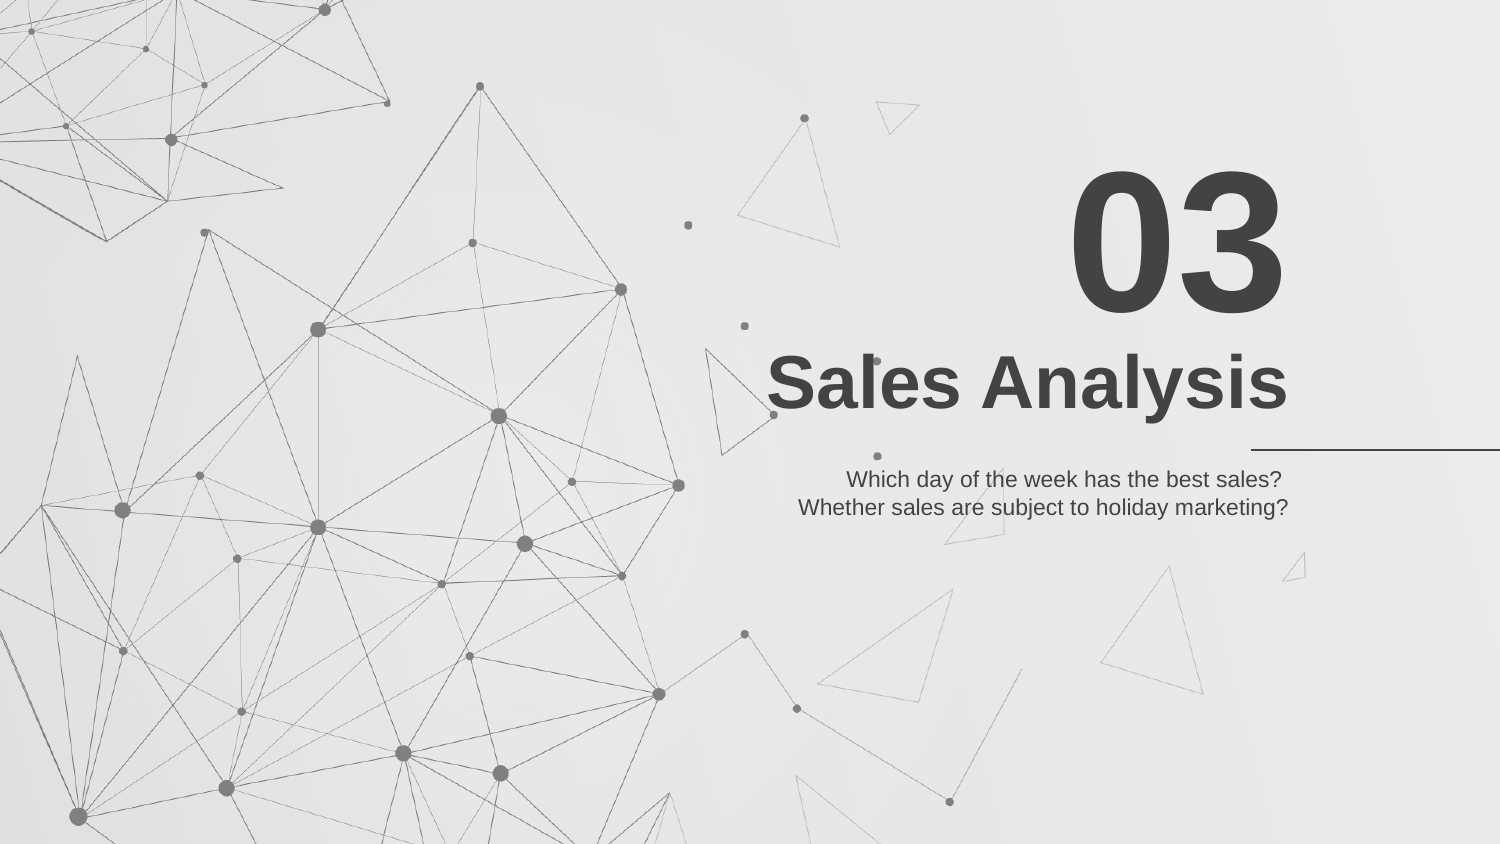

03
# Sales Analysis
Which day of the week has the best sales?
Whether sales are subject to holiday marketing?